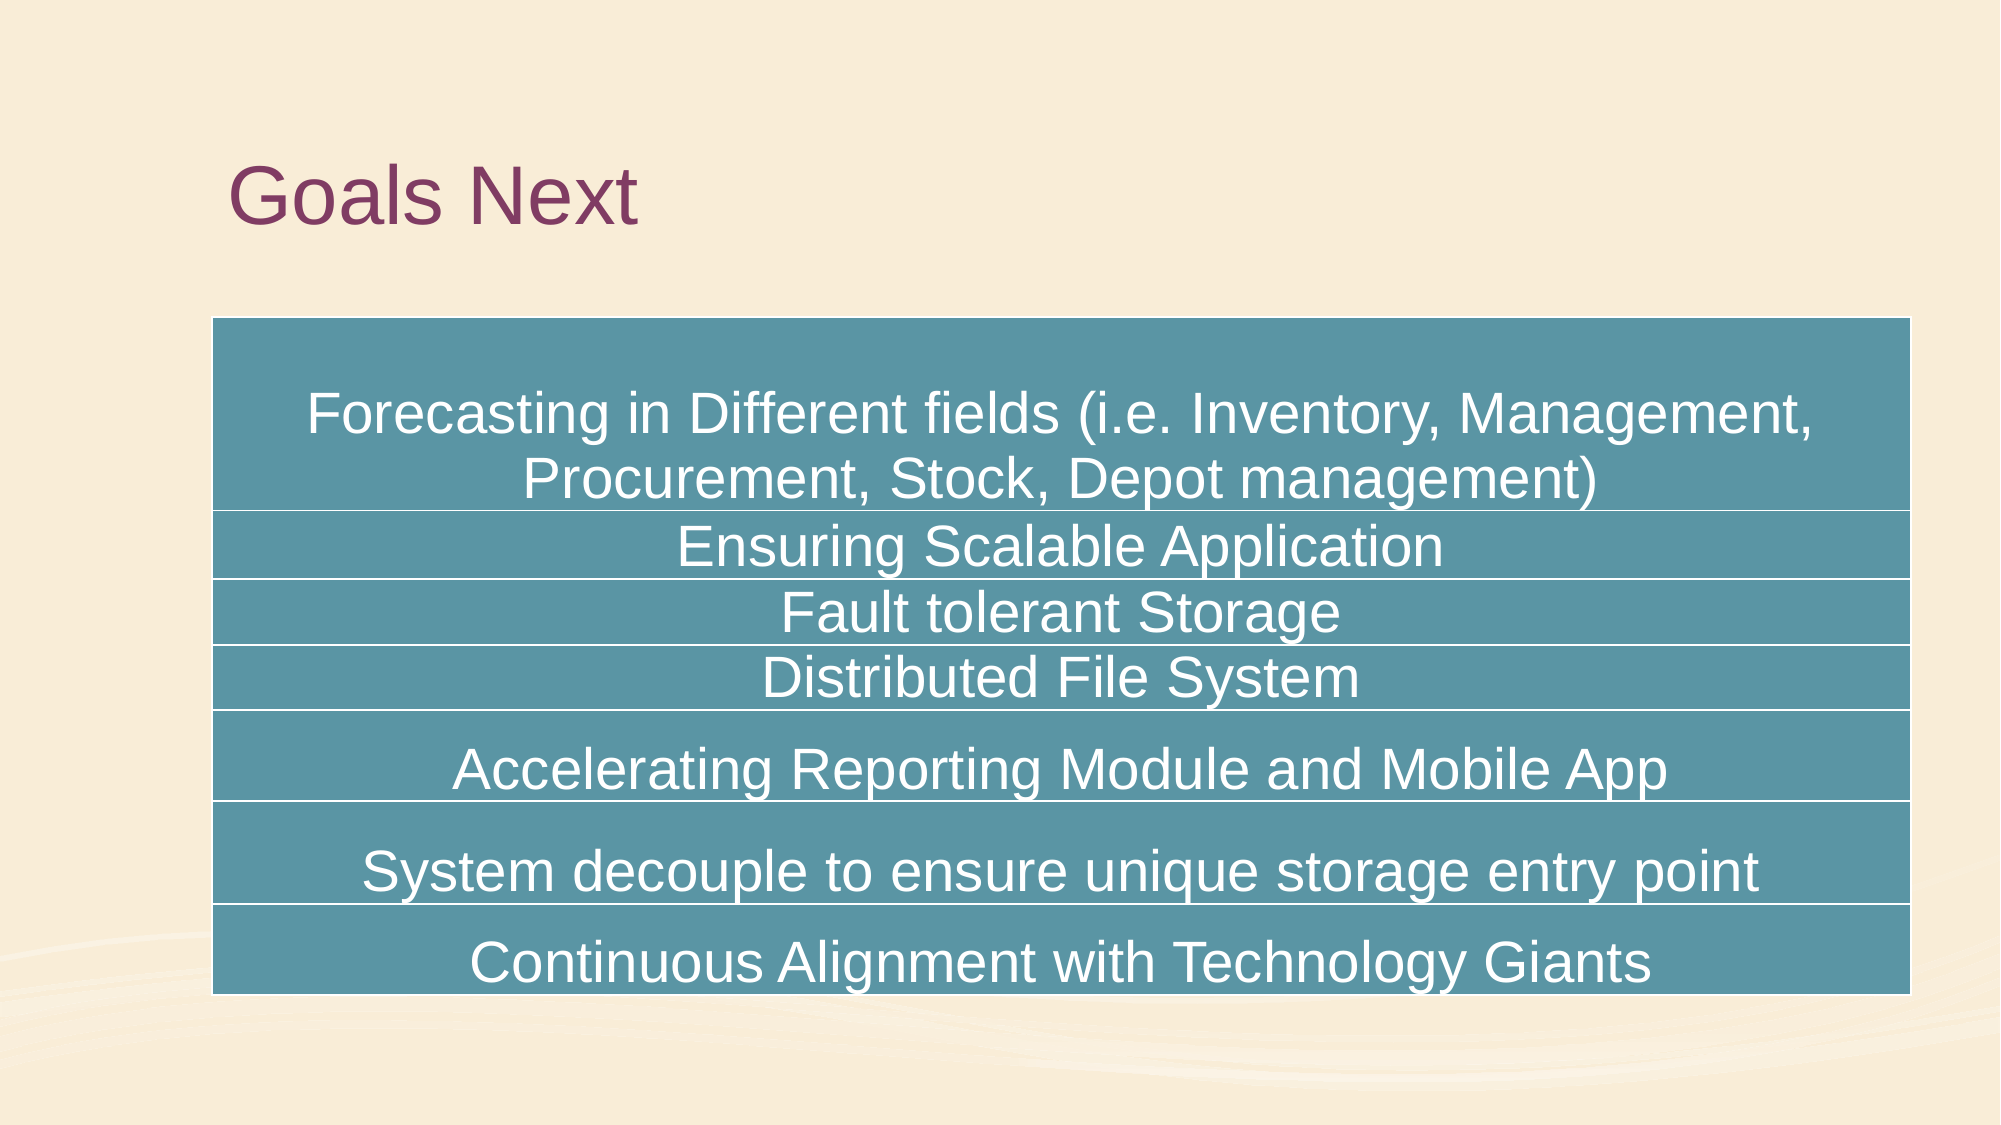

# Goals Next
| Forecasting in Different fields (i.e. Inventory, Management, Procurement, Stock, Depot management) |
| --- |
| Ensuring Scalable Application |
| Fault tolerant Storage |
| Distributed File System |
| Accelerating Reporting Module and Mobile App |
| System decouple to ensure unique storage entry point |
| Continuous Alignment with Technology Giants |